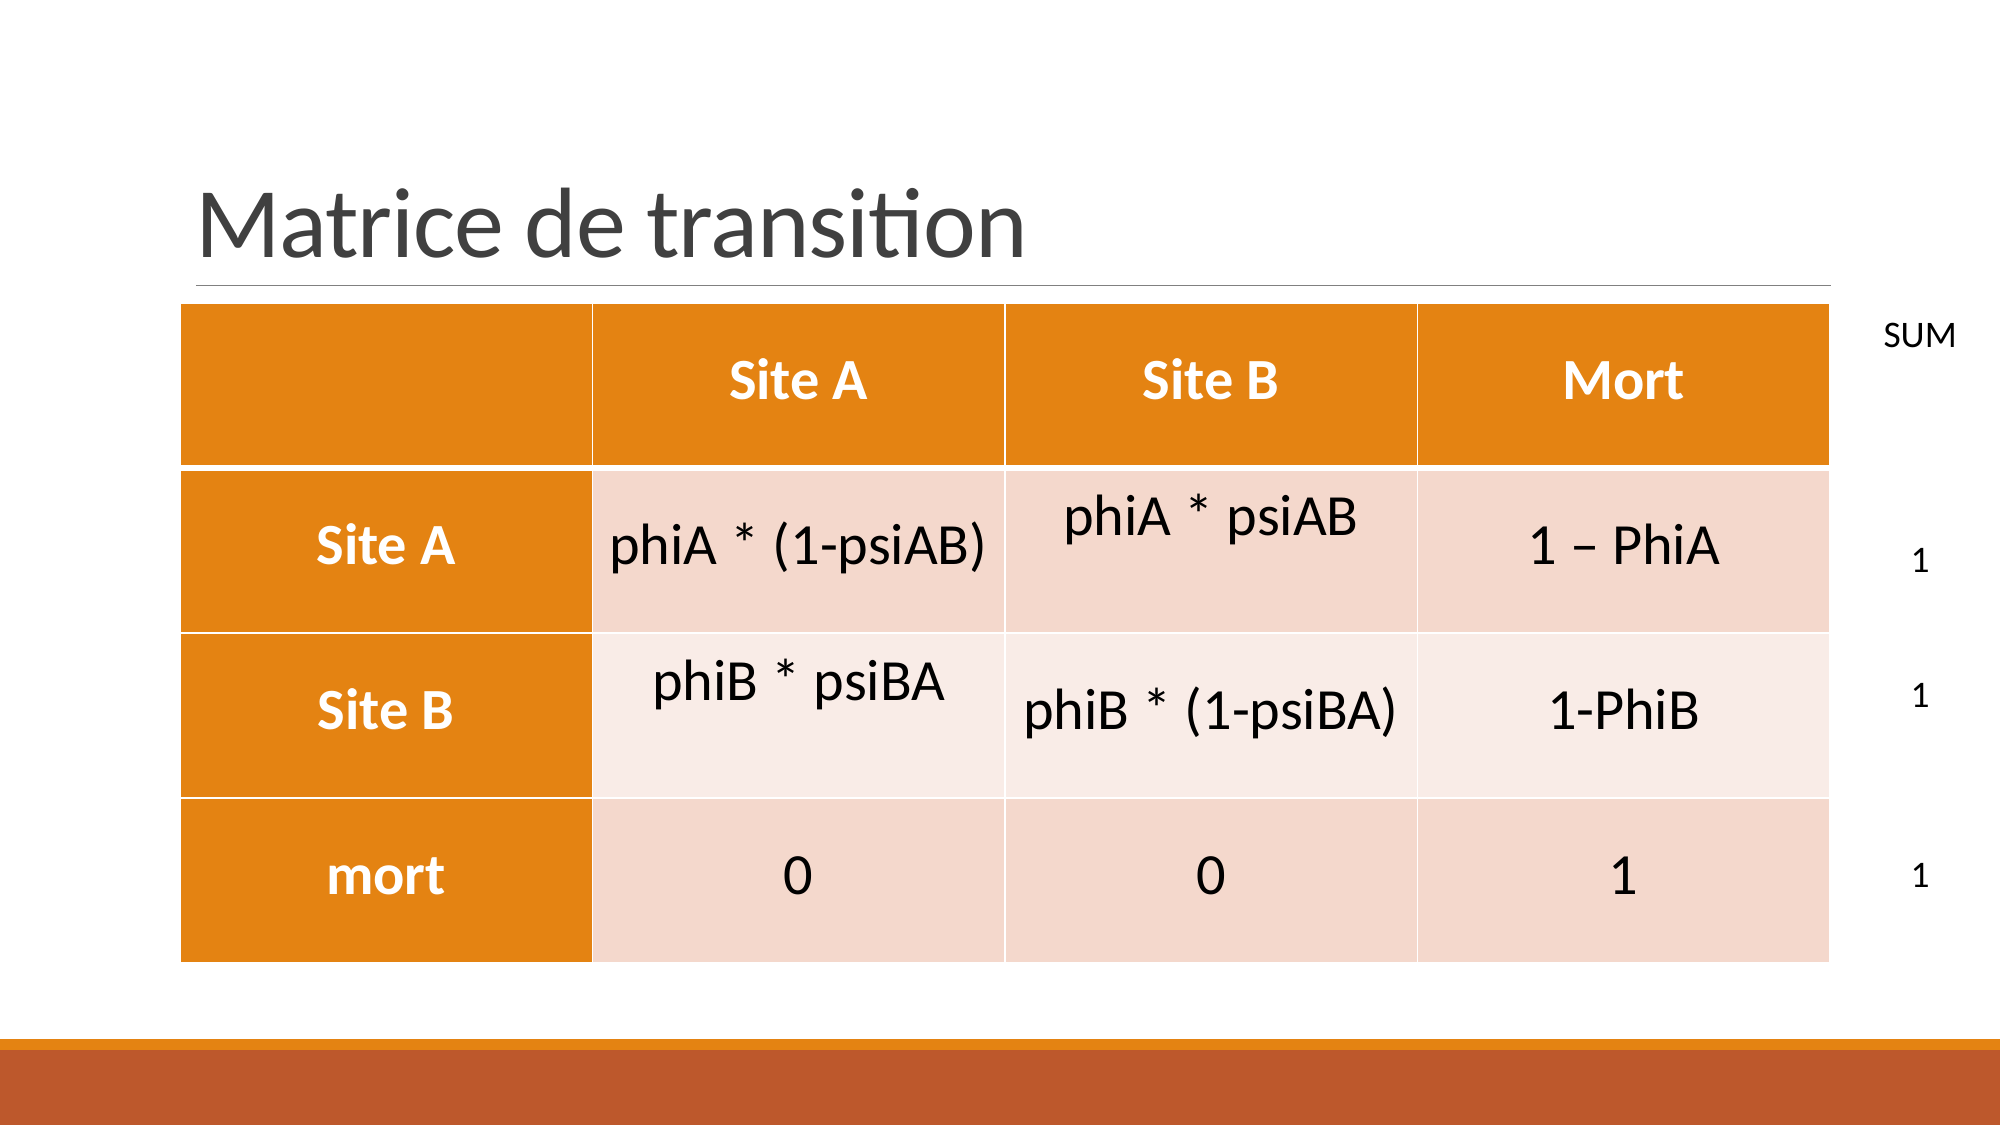

# Matrice de transition
|  | Site A | Site B | Mort |
| --- | --- | --- | --- |
| Site A | phiA \* (1-psiAB) | phiA \* psiAB | 1 – PhiA |
| Site B | phiB \* psiBA | phiB \* (1-psiBA) | 1-PhiB |
| mort | 0 | 0 | 1 |
SUM

1

1

1